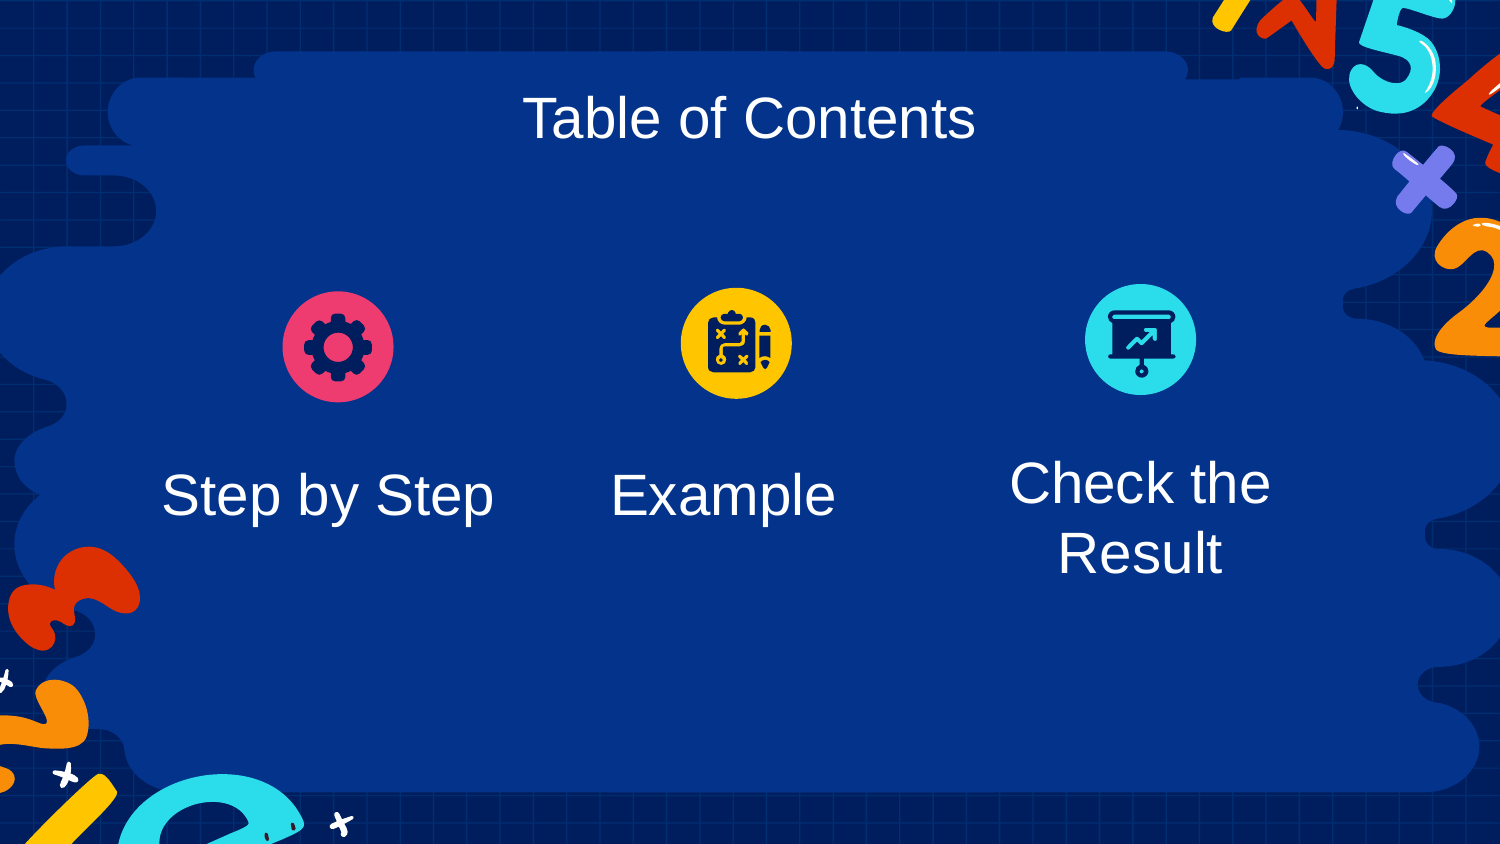

# Table of Contents

Step by Step
Example
Check the Result